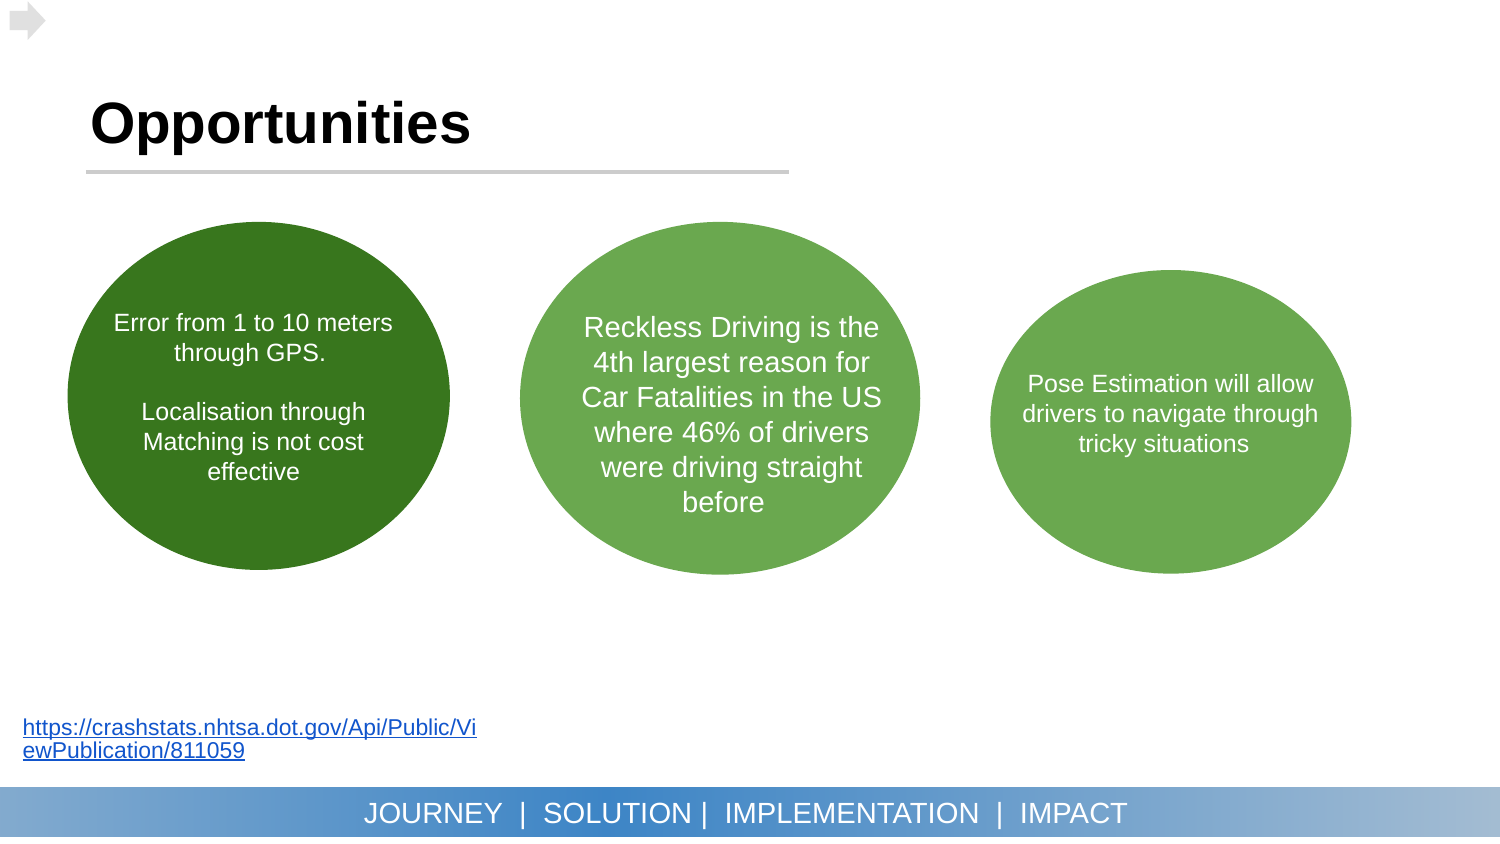

# Opportunities

Error from 1 to 10 meters through GPS.

Localisation through Matching is not cost effective
Reckless Driving is the 4th largest reason for Car Fatalities in the US where 46% of drivers were driving straight before
Pose Estimation will allow drivers to navigate through
tricky situations

https://crashstats.nhtsa.dot.gov/Api/Public/ViewPublication/811059
5
JOURNEY  |  SOLUTION |  IMPLEMENTATION  |  IMPACT
SWOT ANALYSIS  |  INCENTIVES  |  SOLUTION  |  FINANCIALS  |  IMPLEMENTATION  |  CONCLUSION